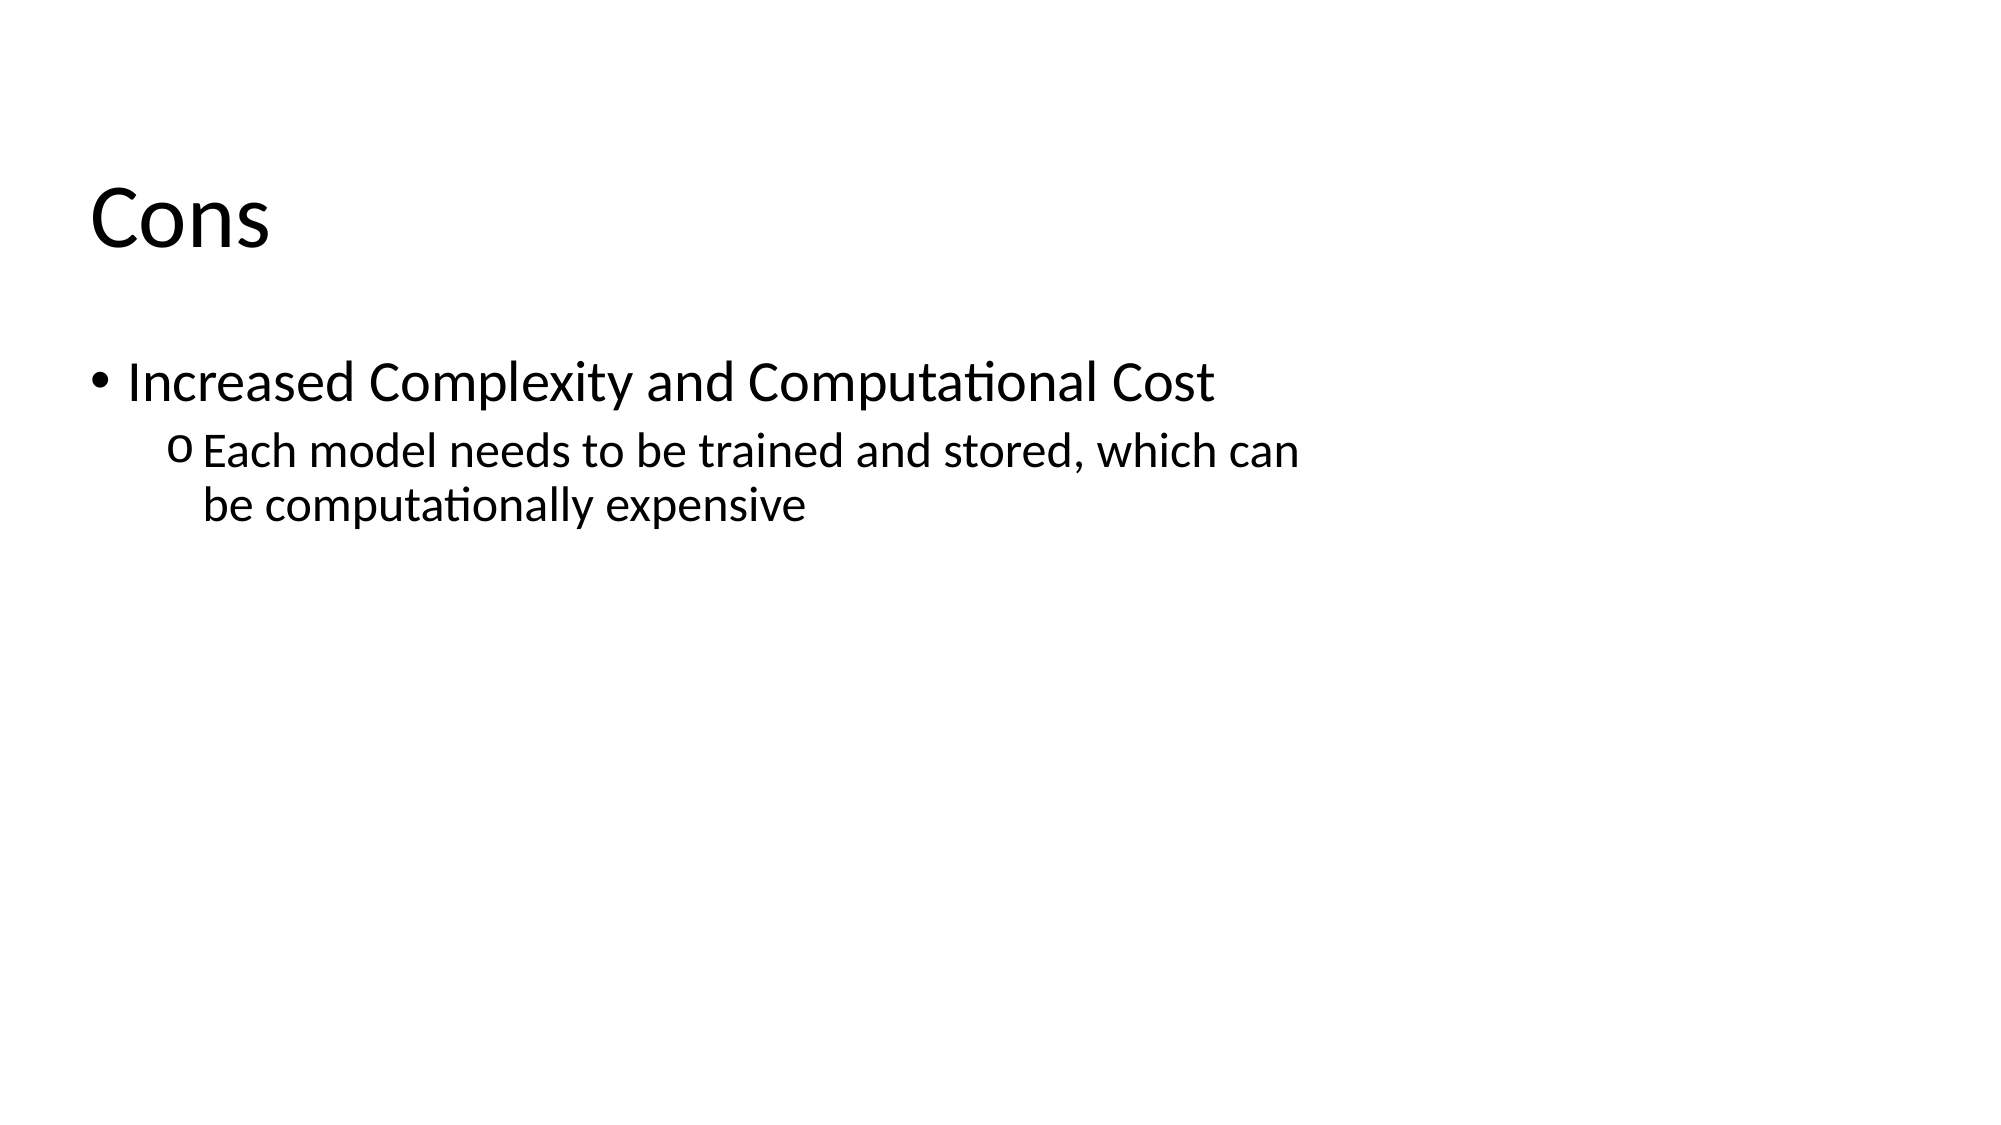

# Cons
Increased Complexity and Computational Cost
Each model needs to be trained and stored, which can be computationally expensive